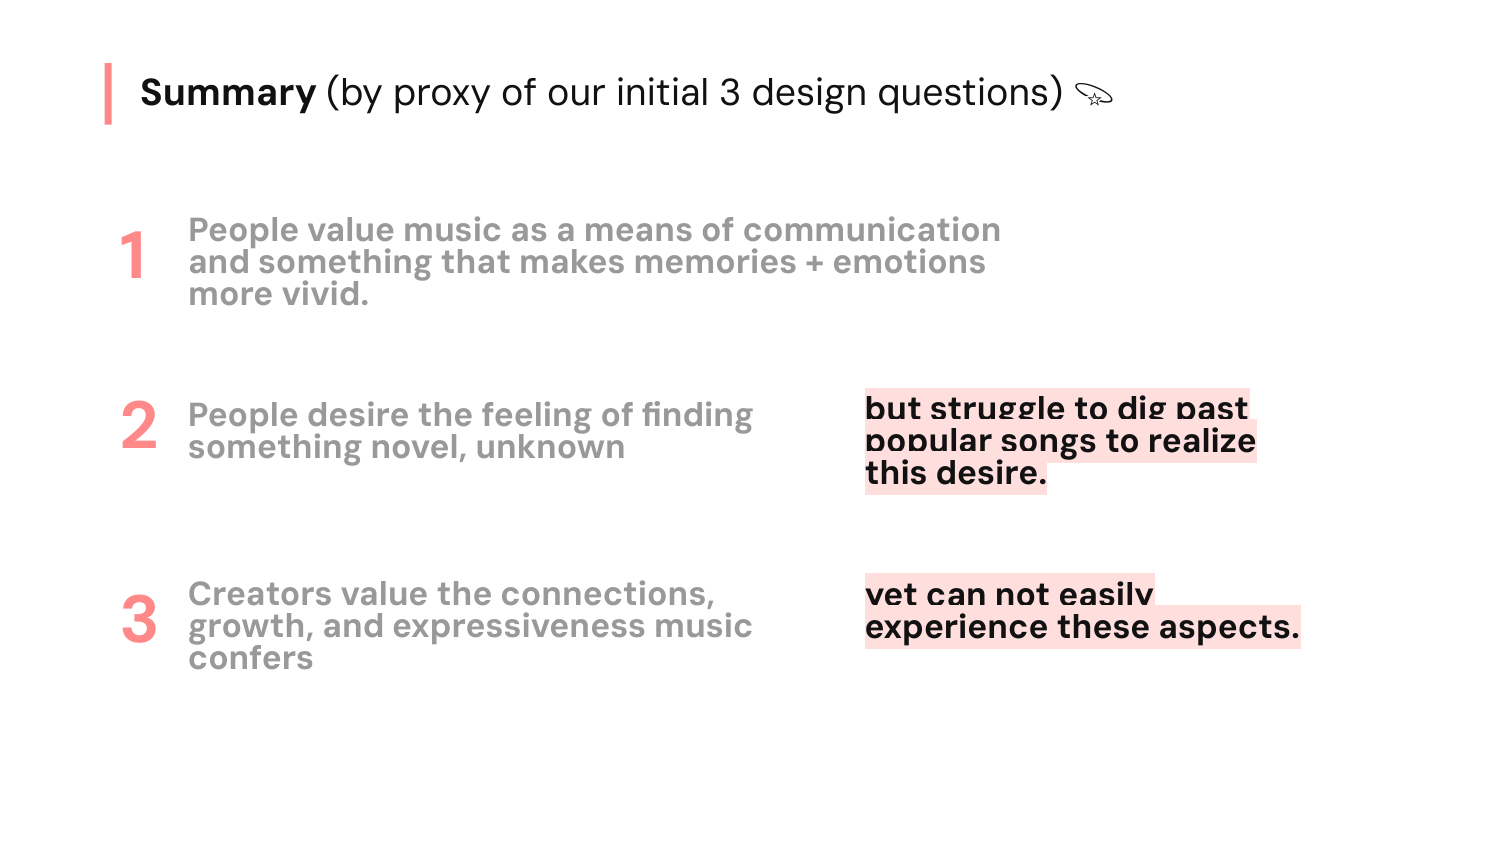

Summary (by proxy of our initial 3 design questions) 💫

1
People value music as a means of communication and something that makes memories + emotions more vivid.
2
People desire the feeling of finding something novel, unknown
but struggle to dig past popular songs to realize this desire.
yet can not easily experience these aspects.
3
Creators value the connections, growth, and expressiveness music confers